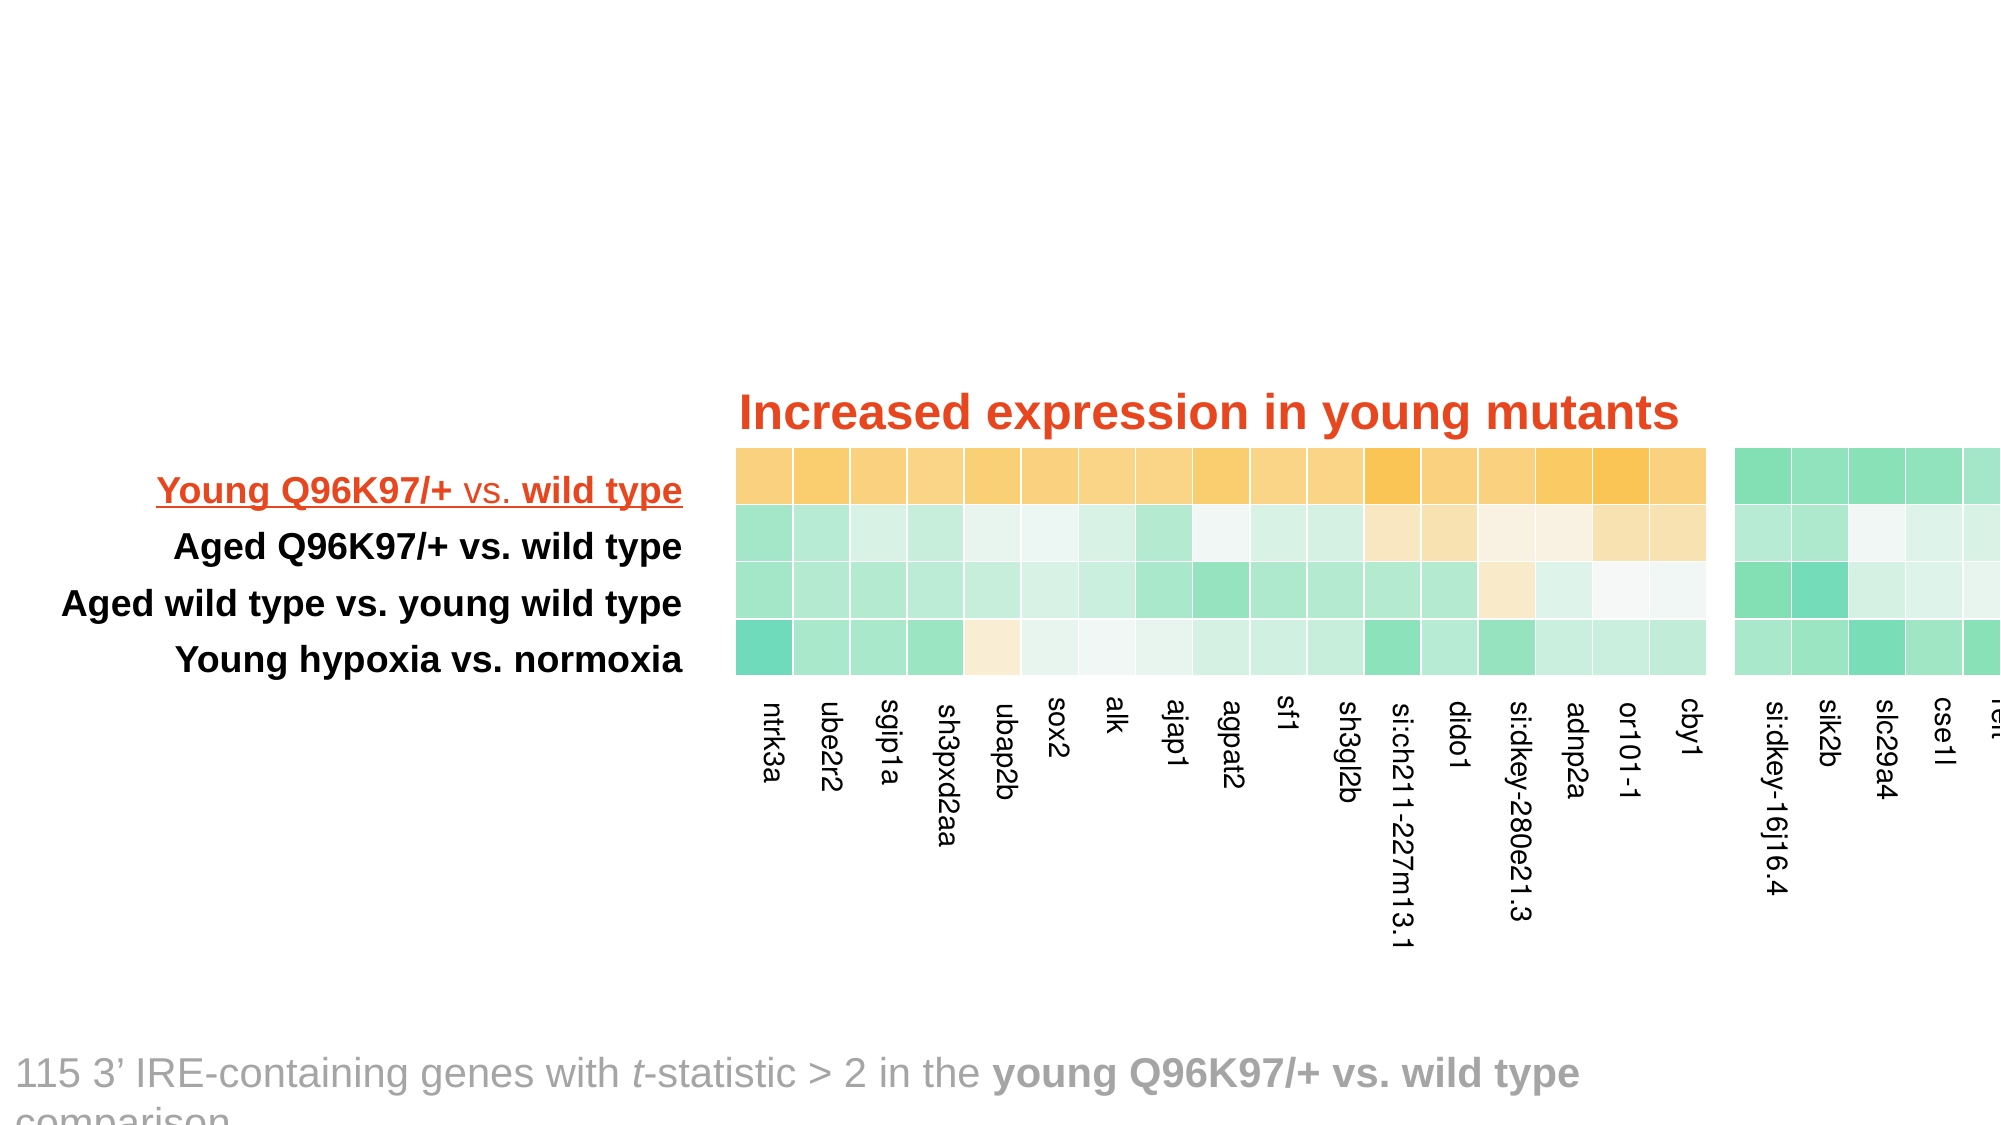

Increased expression in young mutants

sf1
alk
relt
c1d
jak1
cby1
areg
pag1
sall4
sox2
nelfa
cse1l
ajap1
siva1
sik2b
prdx2
thap7
ap1ar
ggps1
lclat1
qdpra
fbxo8
fbxo5
dido1
sncga
cplx4c
sgip1a
ctps1a
arl13b
cyth1b
agpat2
p2ry13
ntrk3a
ndrg3a
ndrg3b
sh3bgrl
ccdc62
zfyve9a
olfm2a
ube2q1
ube2r2
kdm3b
adnp2a
lrrfip1b
smurf2
hoxc3a
ubap2b
sh3gl2b
ggt1l2.1
slc29a4
tmcc1b
sec22a
rnf220a
bloc1s3
st3gal3a
or101-1
sh3bp5a
ralgapa2
ccdc85b
slc12a7a
ehbp1l1b
ankrd13c
RUNDC1
selenot1a
tmem259
sh3pxd2aa
zgc:110158
ARHGEF17
si:dkey-16j16.4
si:dkey-174i8.1
si:zfos-128g4.2
si:dkey-239i20.2
si:dkey-280e21.3
si:ch211-212d10.1
si:ch211-227m13.1
Young Q96K97/+ vs. wild type
Aged Q96K97/+ vs. wild type
Aged wild type vs. young wild type
Young hypoxia vs. normoxia
115 3’ IRE-containing genes with t-statistic > 2 in the young Q96K97/+ vs. wild type comparison